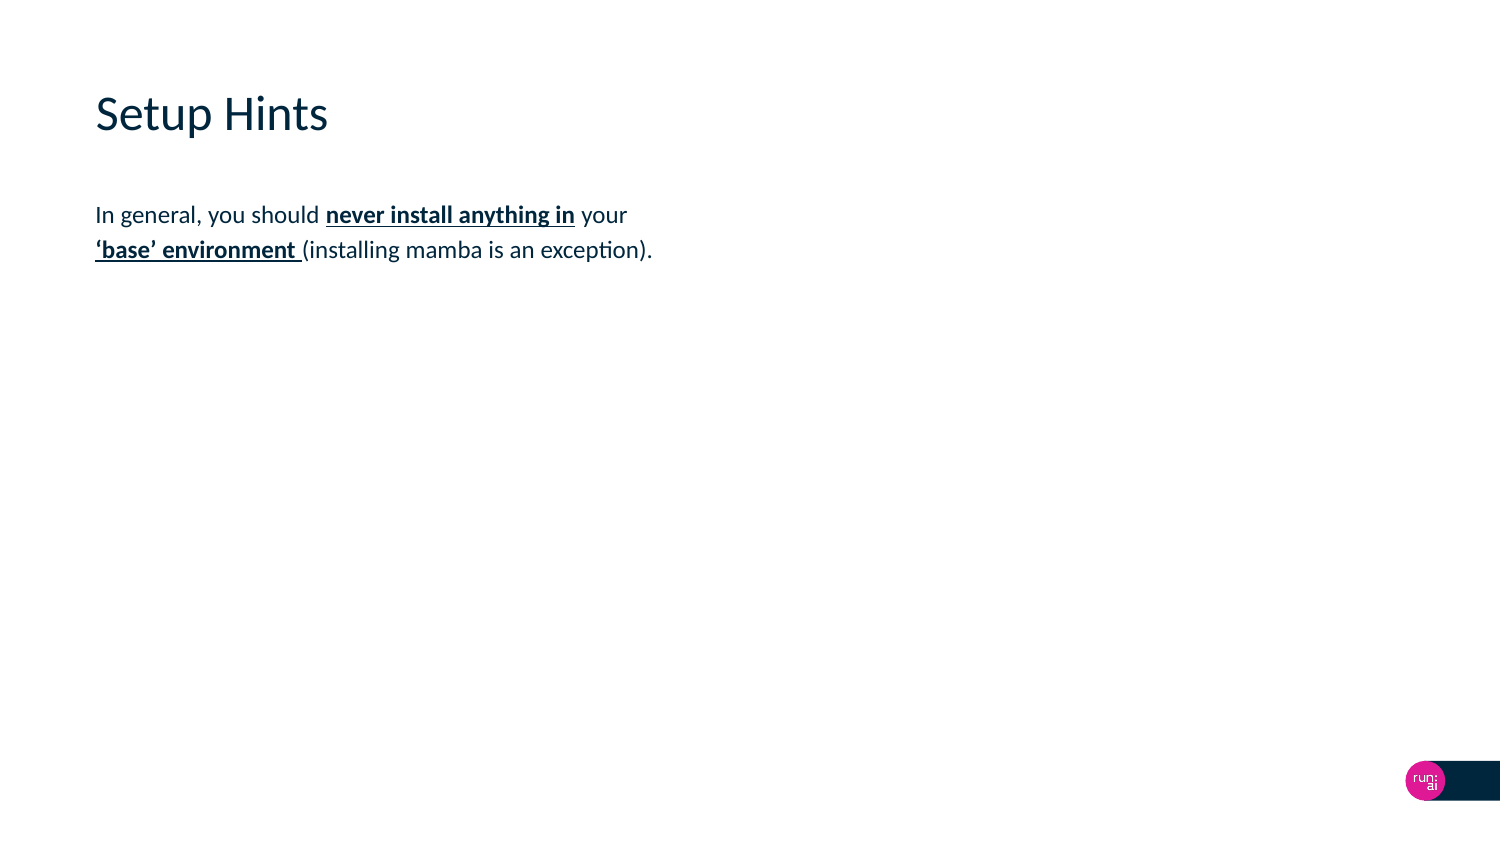

# Setup Hints
In general, you should never install anything in your ‘base’ environment (installing mamba is an exception).